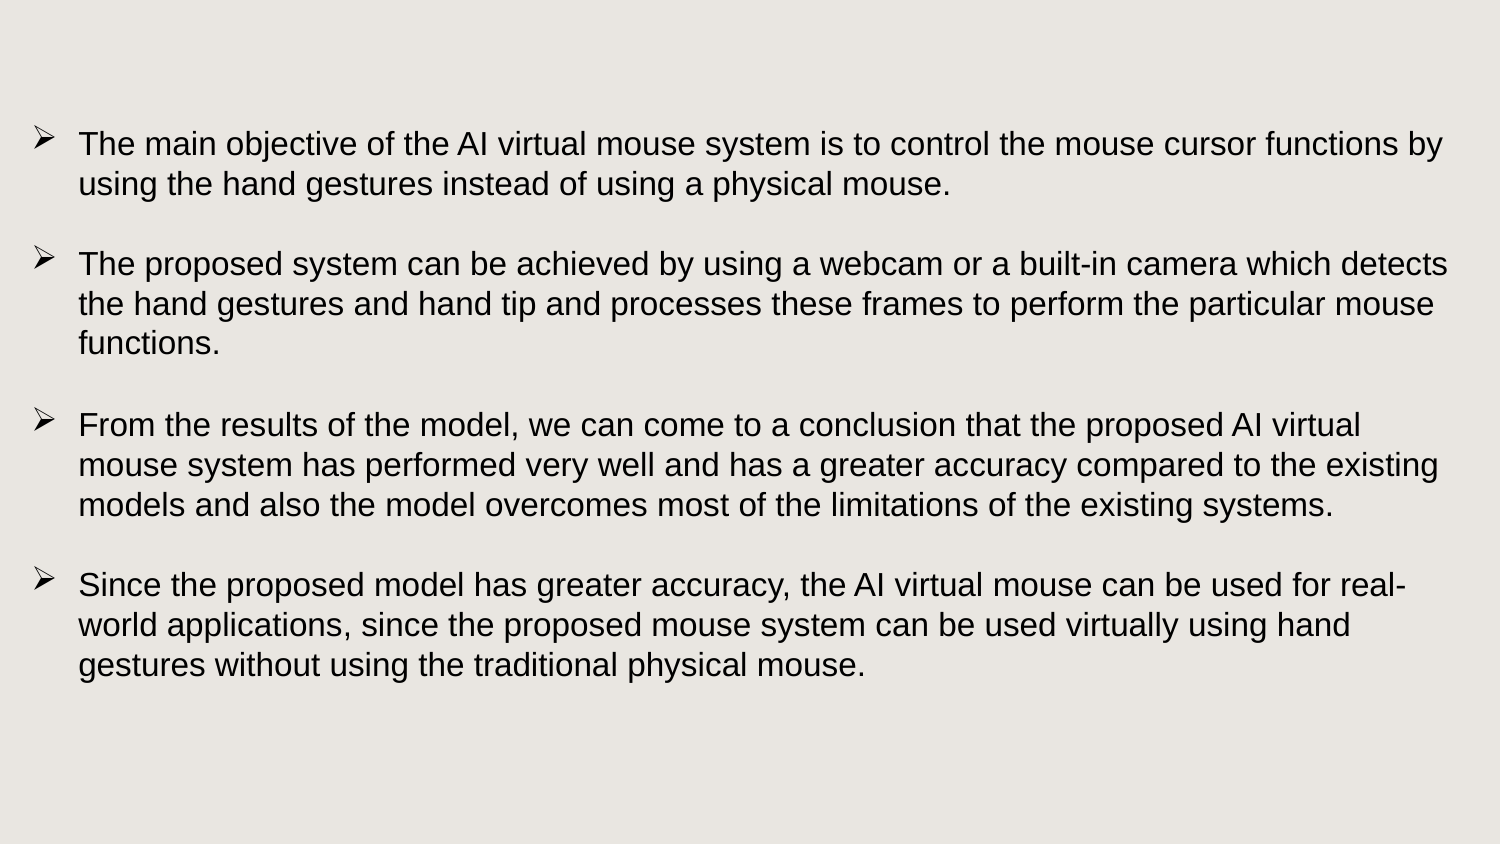

The main objective of the AI virtual mouse system is to control the mouse cursor functions by using the hand gestures instead of using a physical mouse.

The proposed system can be achieved by using a webcam or a built-in camera which detects the hand gestures and hand tip and processes these frames to perform the particular mouse functions.

From the results of the model, we can come to a conclusion that the proposed AI virtual mouse system has performed very well and has a greater accuracy compared to the existing models and also the model overcomes most of the limitations of the existing systems.

Since the proposed model has greater accuracy, the AI virtual mouse can be used for real-world applications, since the proposed mouse system can be used virtually using hand gestures without using the traditional physical mouse.